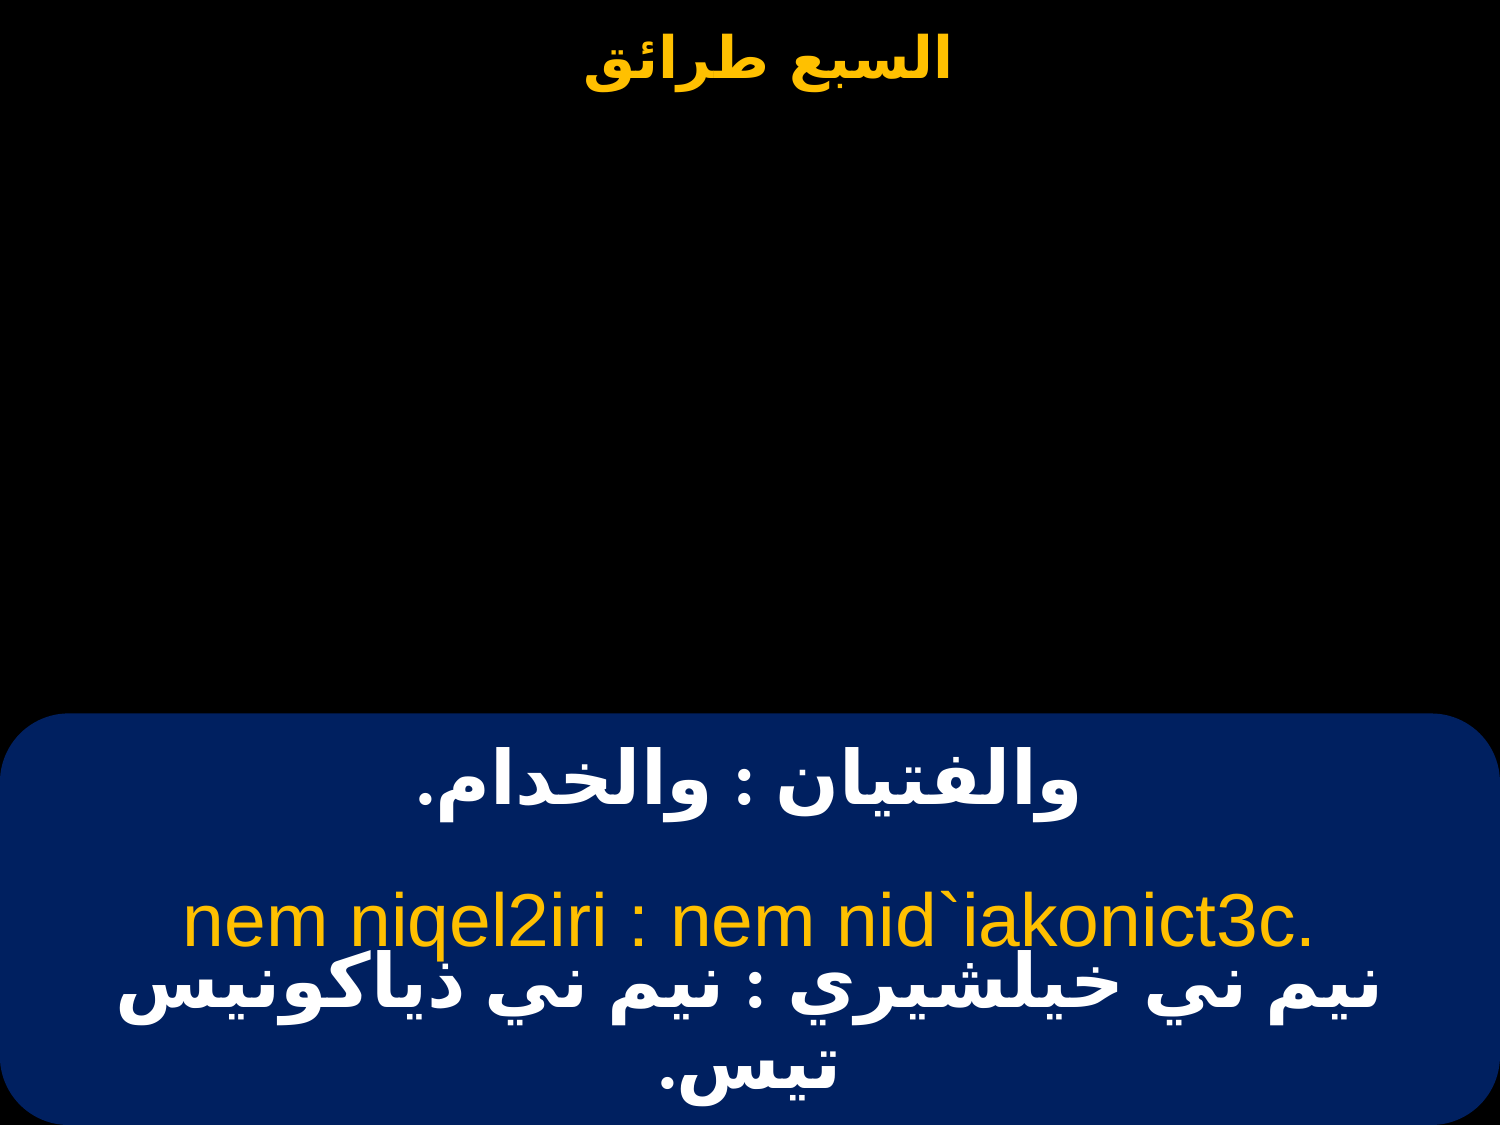

# والفتيان : والخدام.
nem niqel2iri : nem nid`iakonict3c.
نيم ني خيلشيري : نيم ني ذياكونيس تيس.